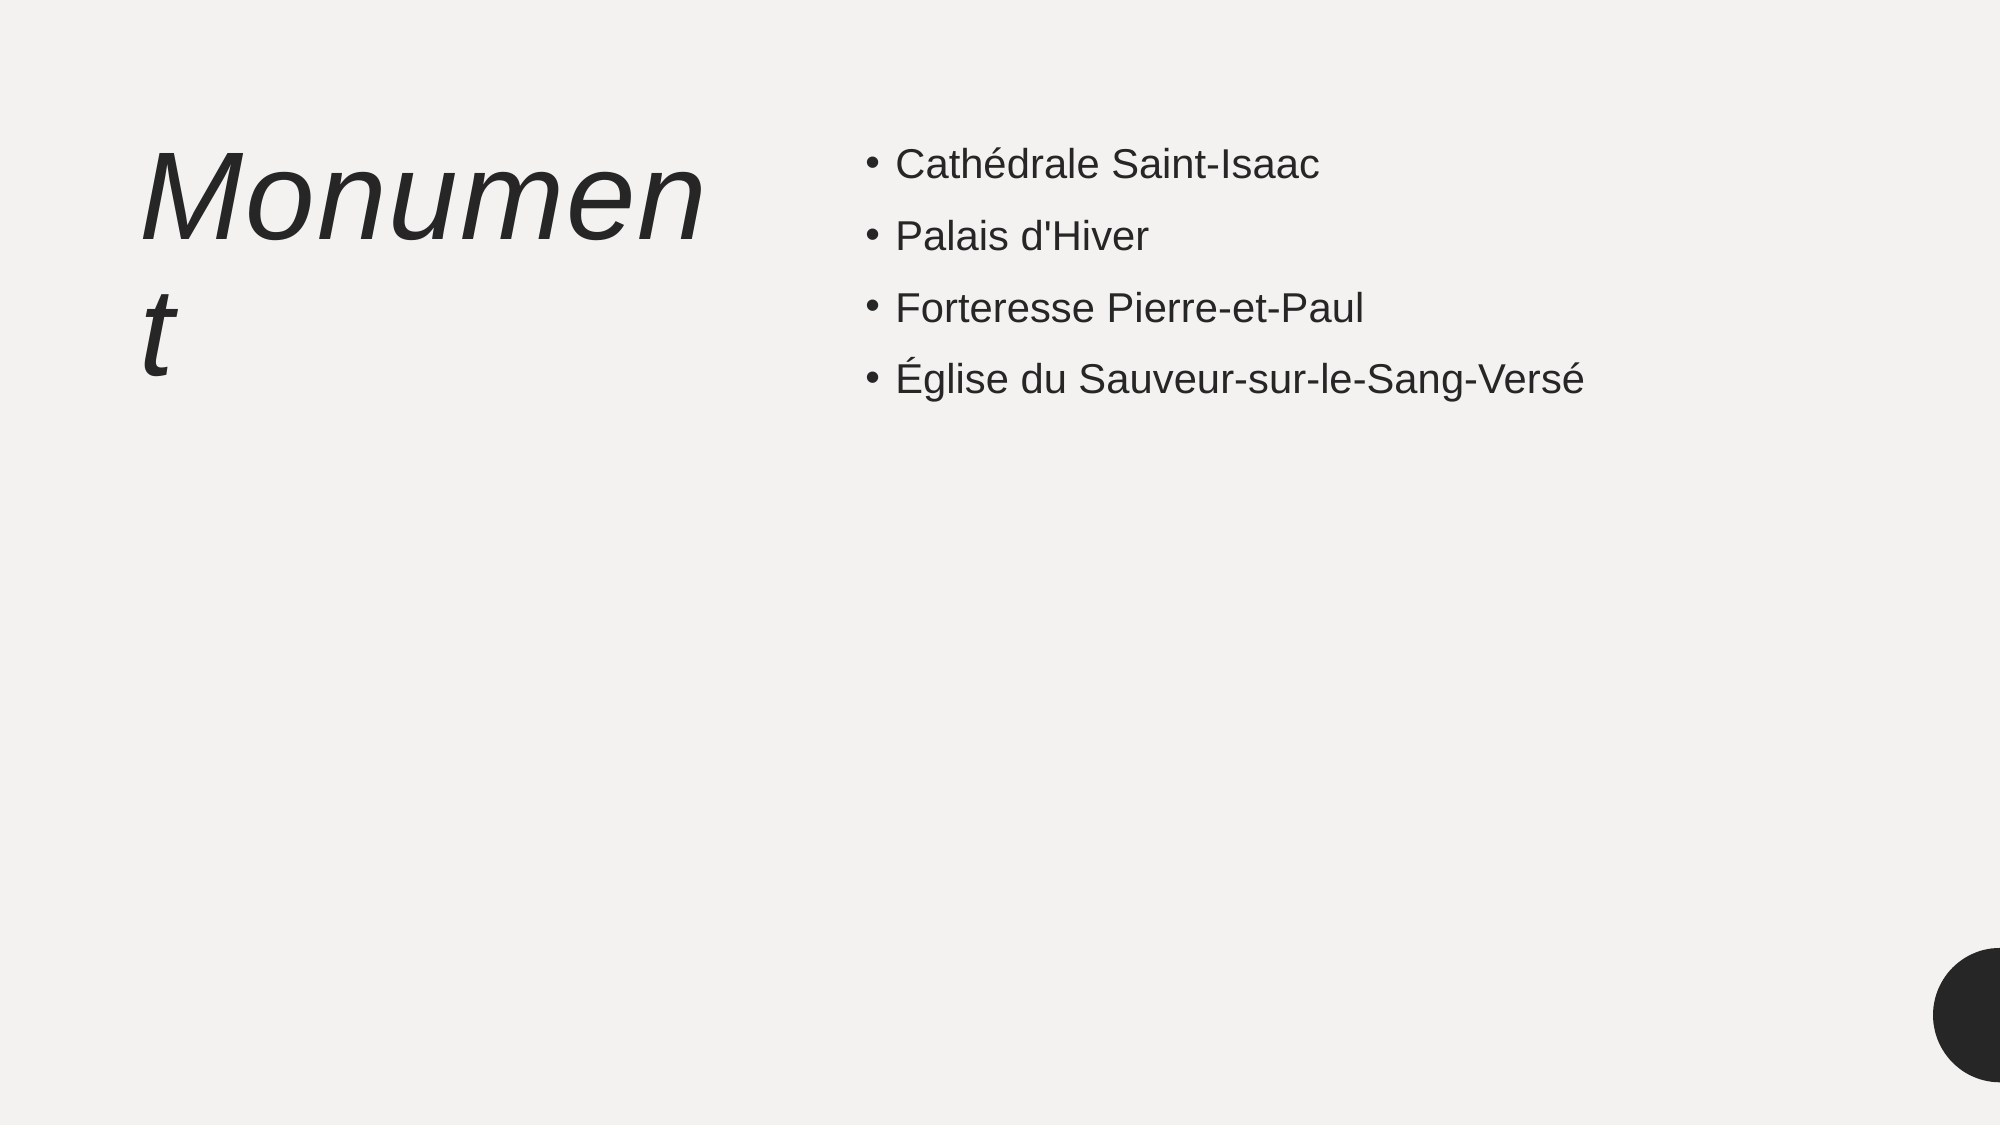

# Monument
Cathédrale Saint-Isaac
Palais d'Hiver
Forteresse Pierre-et-Paul
Église du Sauveur-sur-le-Sang-Versé